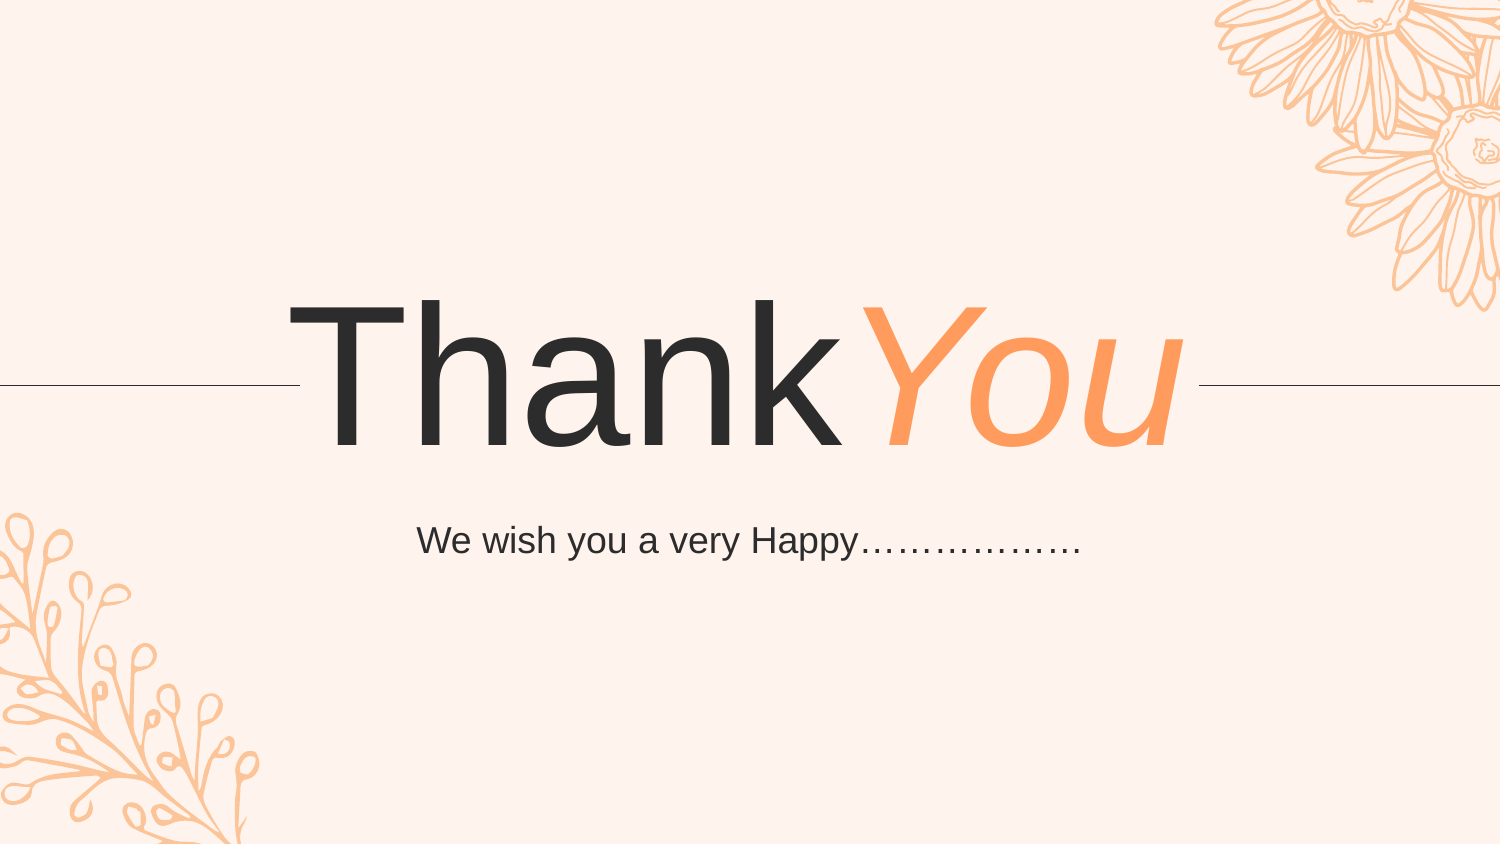

# ThankYou
We wish you a very Happy………………